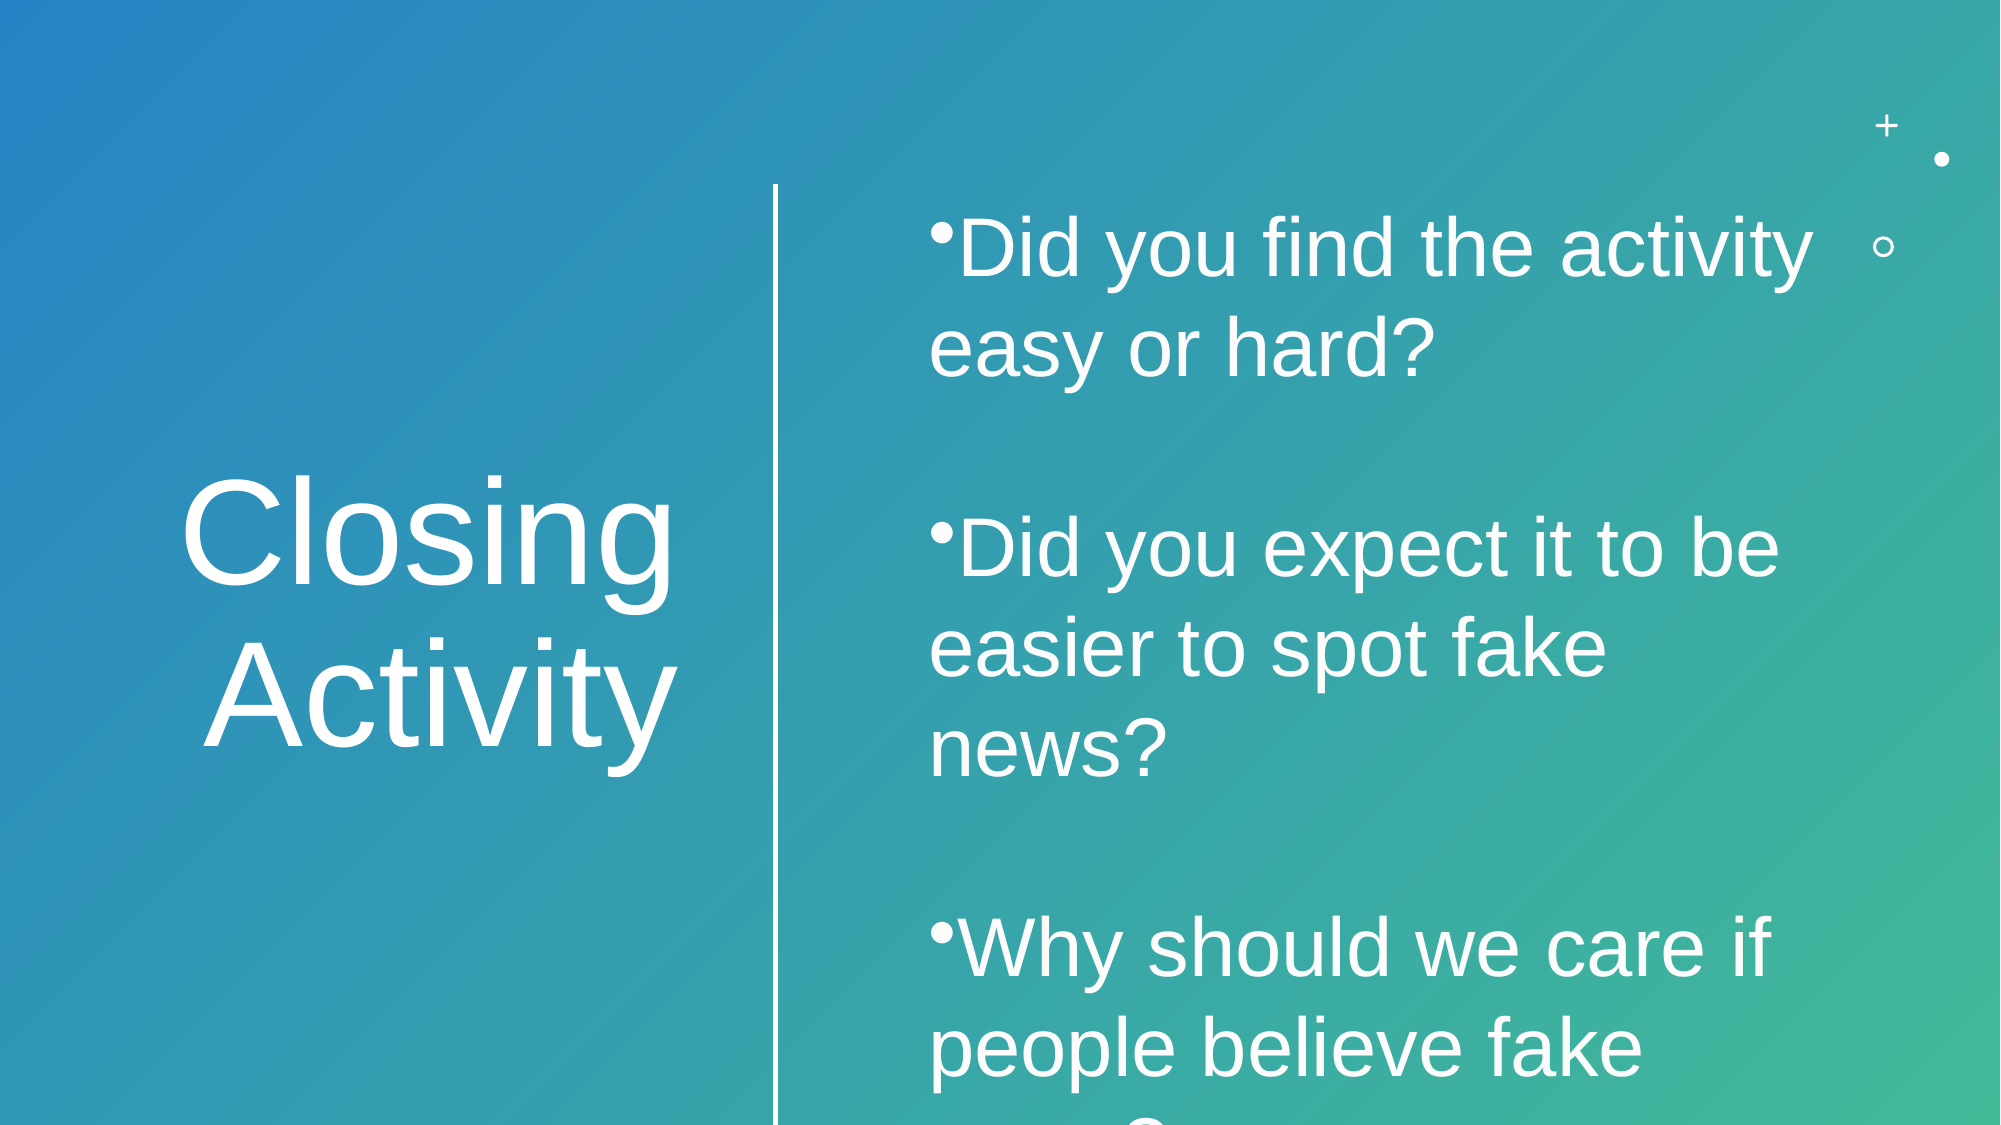

# Closing Activity
Did you find the activity easy or hard?​​

Did you expect it to be easier to spot fake news?​​

Why should we care if people believe fake news?